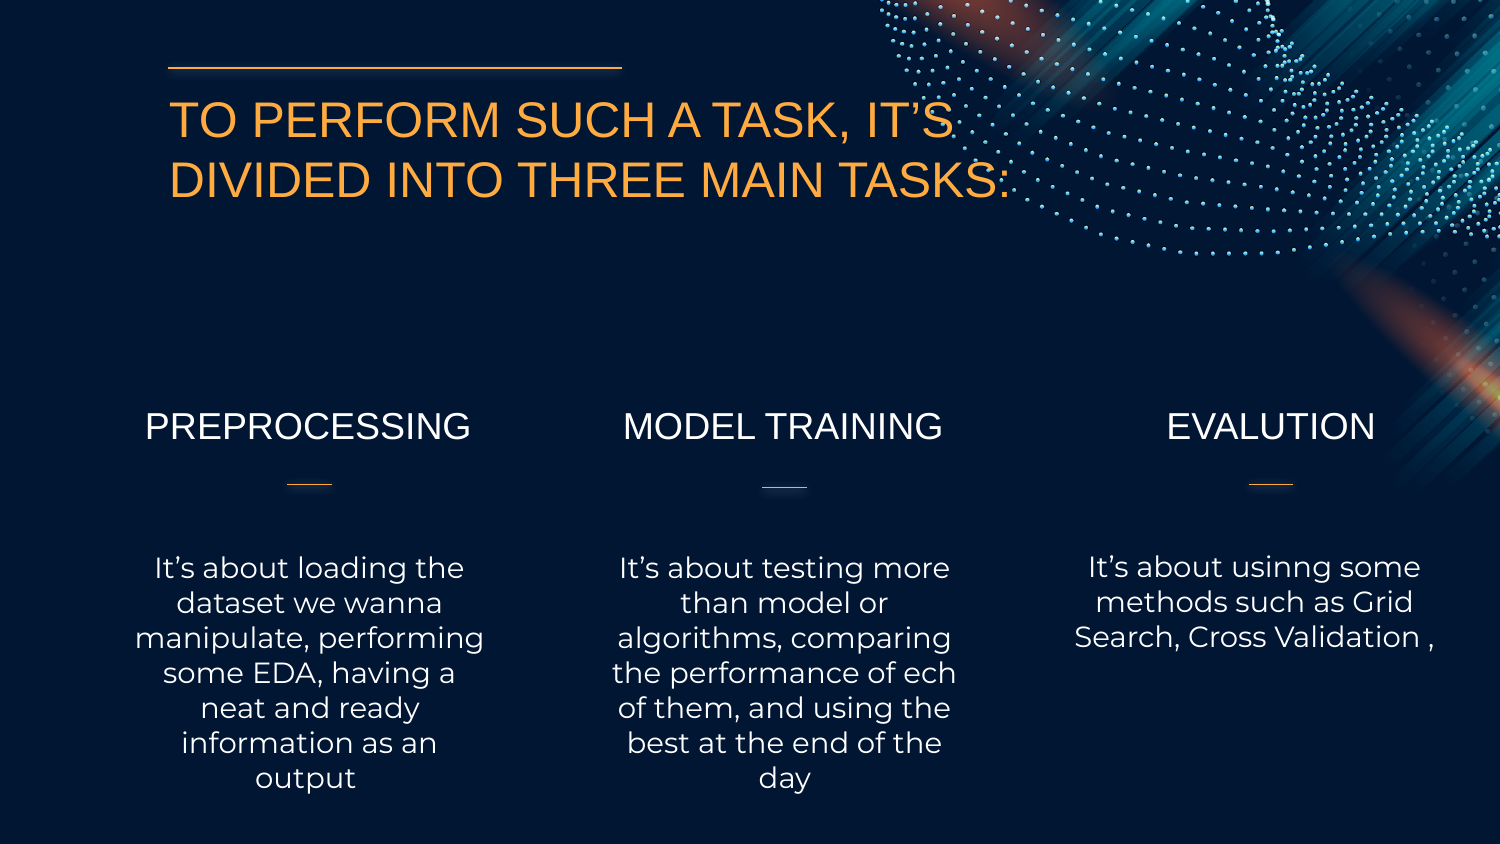

TO PERFORM SUCH A TASK, IT’S DIVIDED INTO THREE MAIN TASKS:
# PREPROCESSING
MODEL TRAINING
EVALUTION
It’s about usinng some methods such as Grid Search, Cross Validation ,
It’s about loading the dataset we wanna manipulate, performing some EDA, having a neat and ready information as an output
It’s about testing more than model or algorithms, comparing the performance of ech of them, and using the best at the end of the day